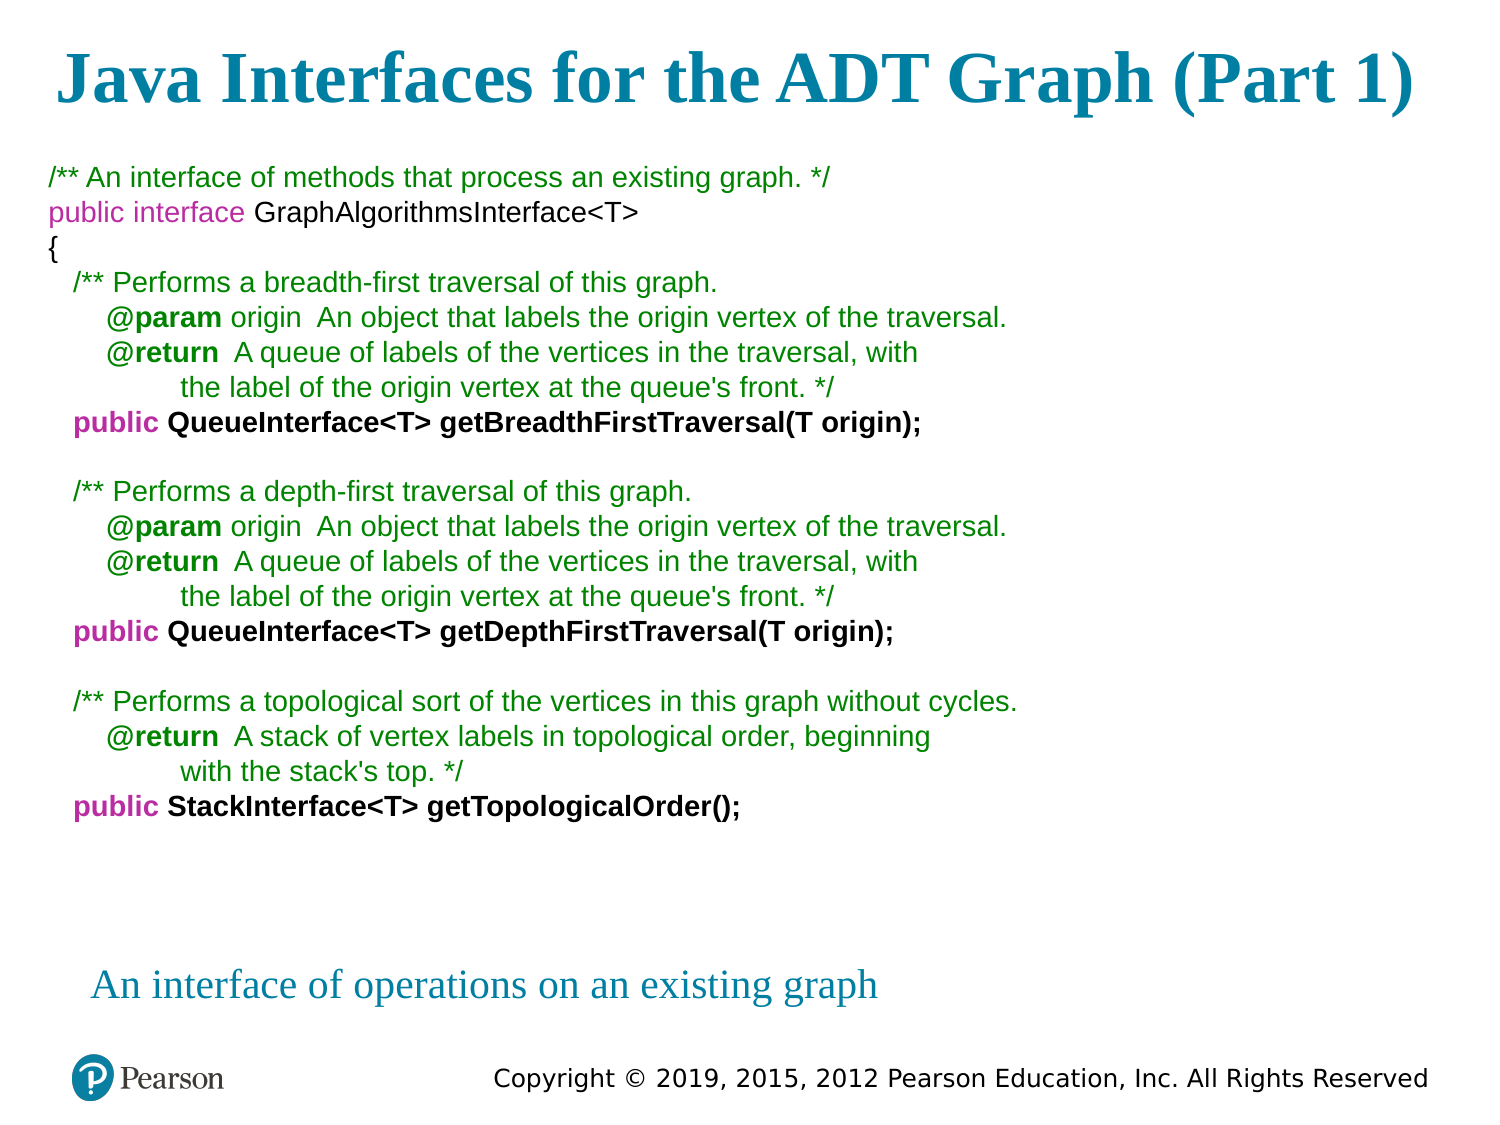

# Java Interfaces for the ADT Graph (Part 1)
/** An interface of methods that process an existing graph. */
public interface GraphAlgorithmsInterface<T>
{
   /** Performs a breadth-first traversal of this graph.
       @param origin  An object that labels the origin vertex of the traversal.
       @return  A queue of labels of the vertices in the traversal, with
                the label of the origin vertex at the queue's front. */
   public QueueInterface<T> getBreadthFirstTraversal(T origin);

   /** Performs a depth-first traversal of this graph.
       @param origin  An object that labels the origin vertex of the traversal.
       @return  A queue of labels of the vertices in the traversal, with
                the label of the origin vertex at the queue's front. */
   public QueueInterface<T> getDepthFirstTraversal(T origin);

   /** Performs a topological sort of the vertices in this graph without cycles.
       @return  A stack of vertex labels in topological order, beginning
                with the stack's top. */
   public StackInterface<T> getTopologicalOrder();
An interface of operations on an existing graph